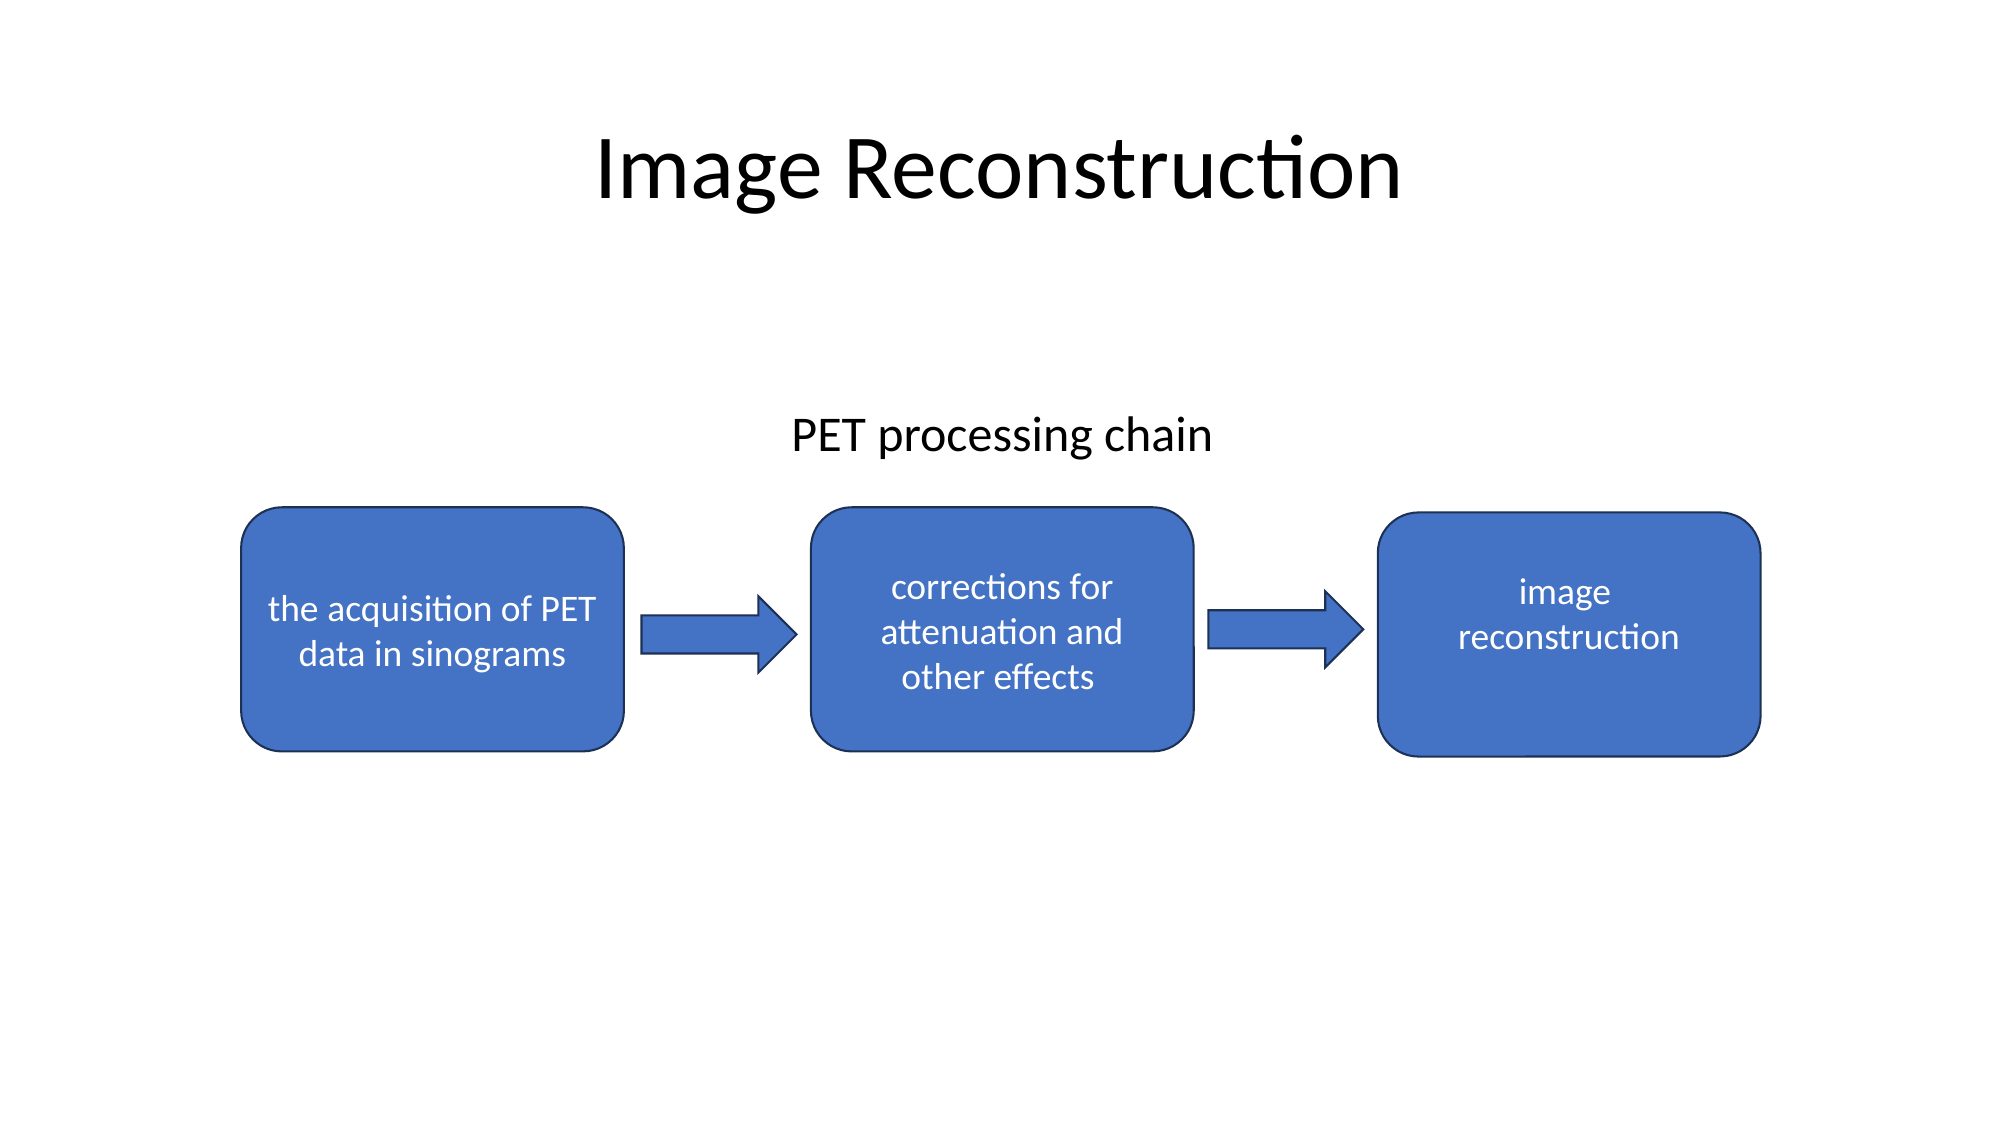

# Image Reconstruction
PET processing chain
the acquisition of PET data in sinograms
corrections for attenuation and other effects
image
reconstruction